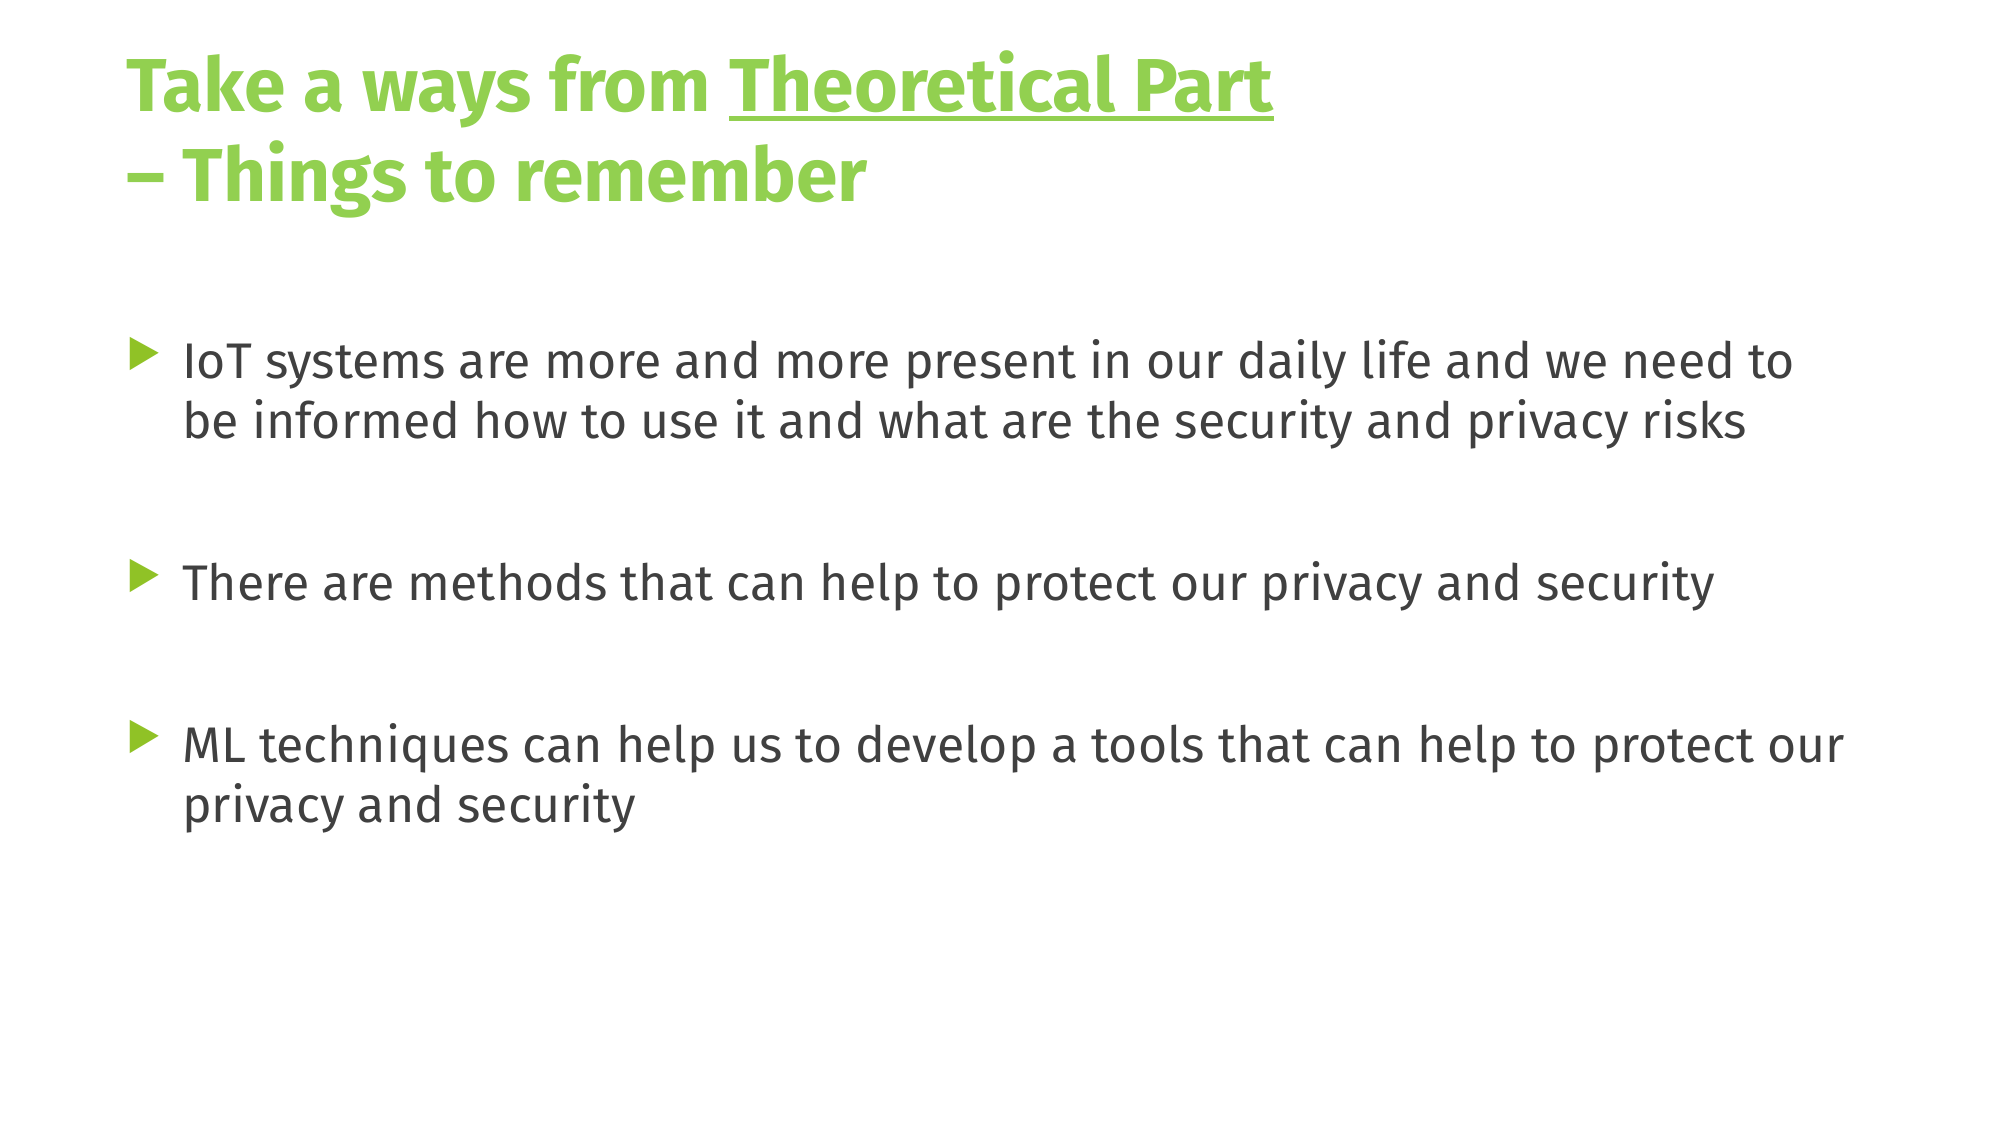

# Take a ways from Theoretical Part – Things to remember
IoT systems are more and more present in our daily life and we need to be informed how to use it and what are the security and privacy risks

There are methods that can help to protect our privacy and security

ML techniques can help us to develop a tools that can help to protect our privacy and security